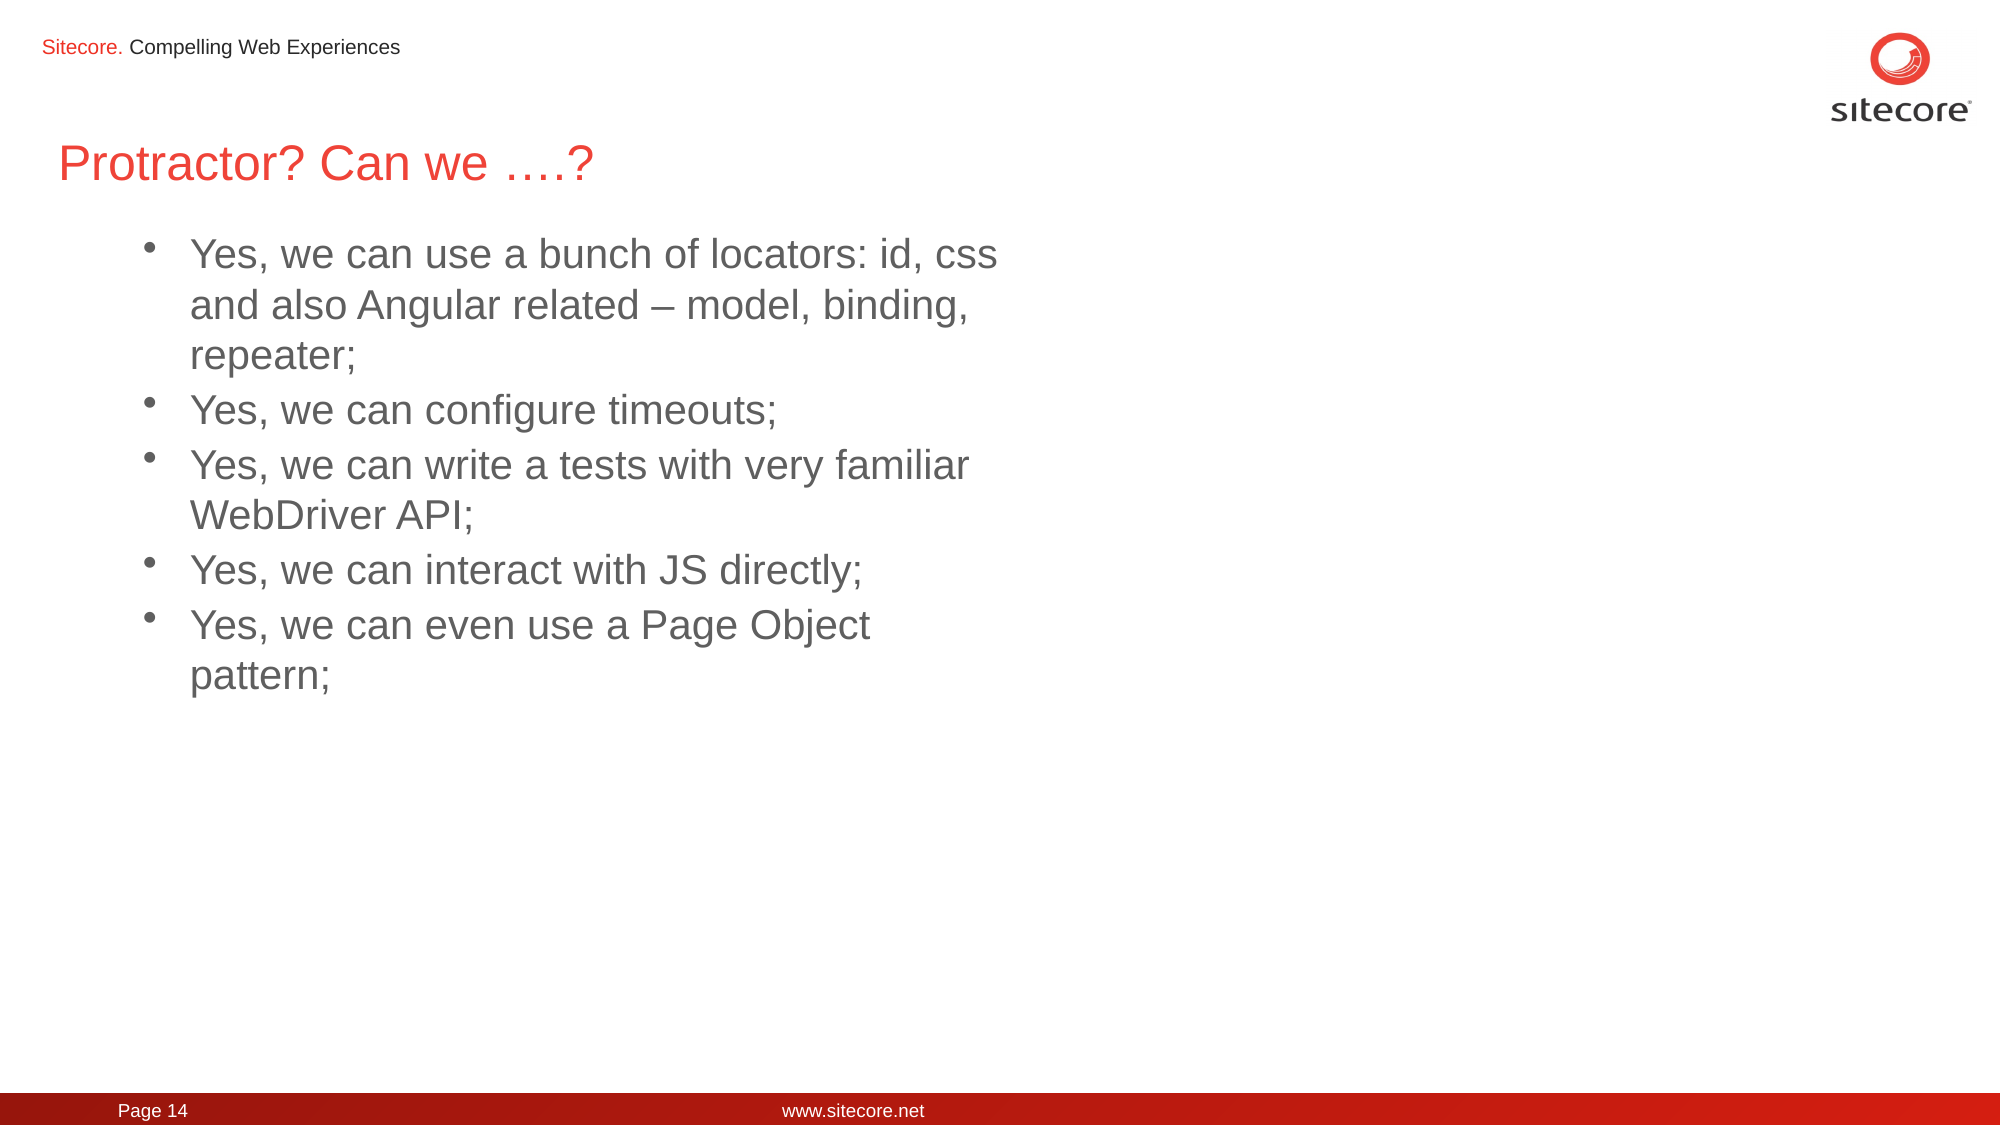

# Protractor? Can we ….?

Yes, we can use a bunch of locators: id, css and also Angular related – model, binding, repeater;
Yes, we can configure timeouts;
Yes, we can write a tests with very familiar WebDriver API;
Yes, we can interact with JS directly;
Yes, we can even use a Page Object pattern;